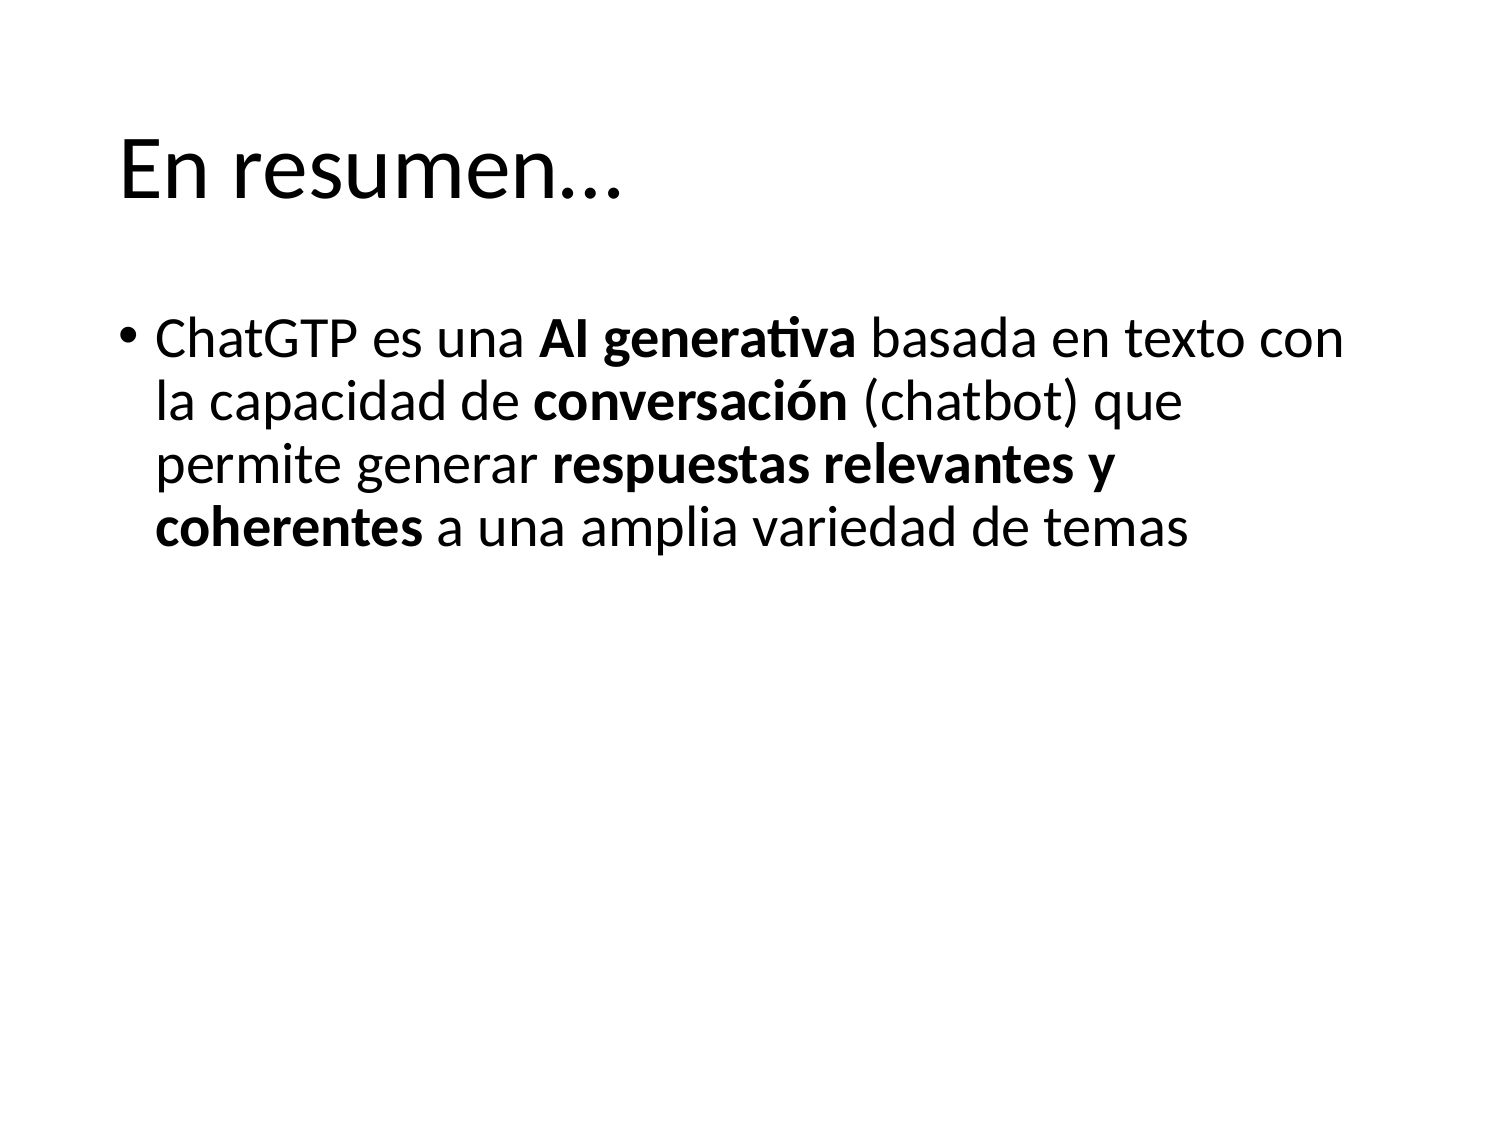

# En resumen…
ChatGTP es una AI generativa basada en texto con la capacidad de conversación (chatbot) que permite generar respuestas relevantes y coherentes a una amplia variedad de temas